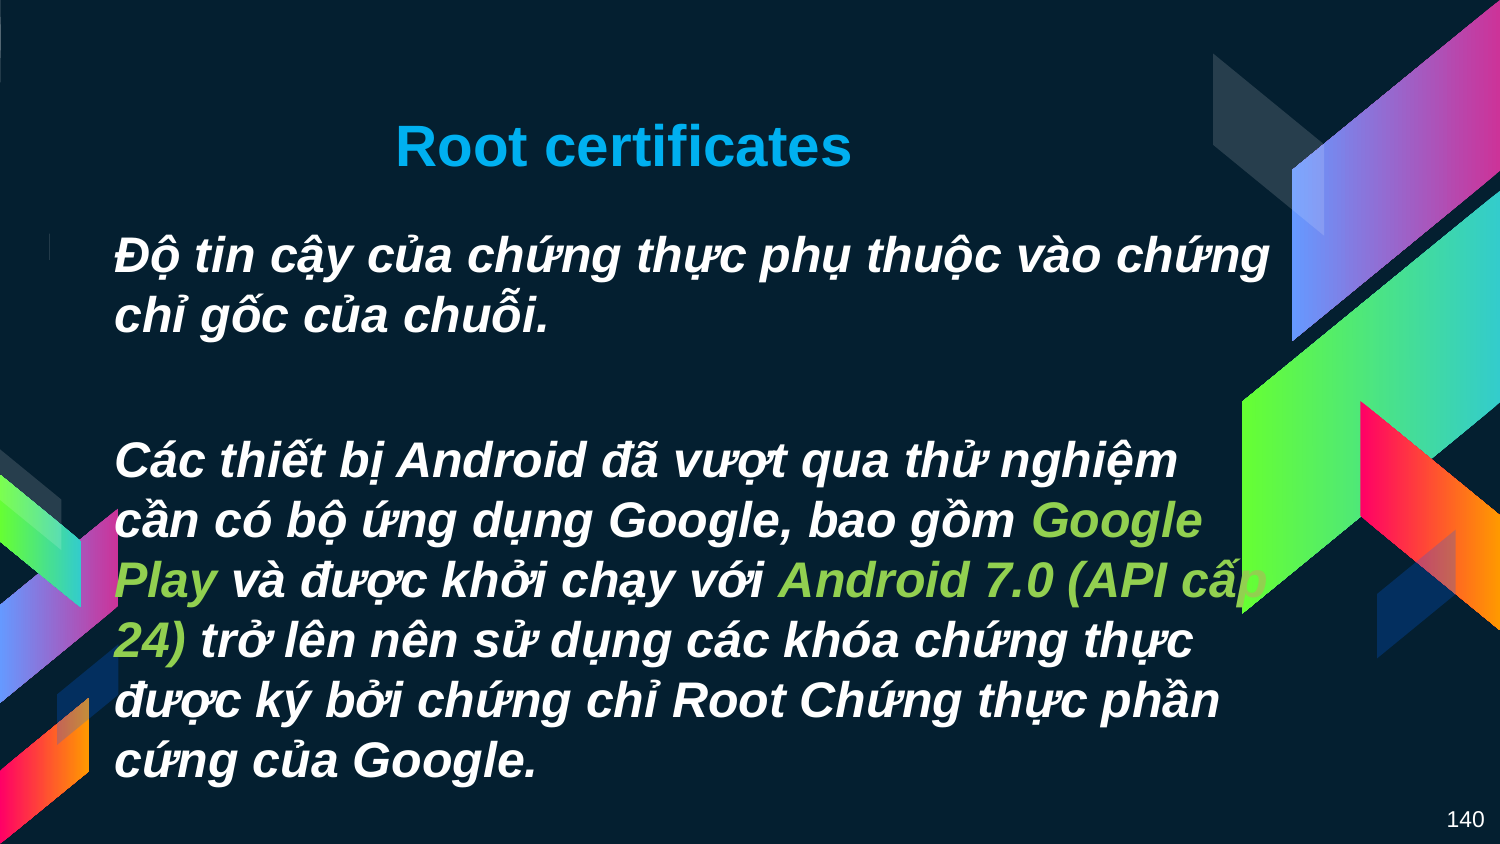

# Root certificates
Độ tin cậy của chứng thực phụ thuộc vào chứng chỉ gốc của chuỗi.

Các thiết bị Android đã vượt qua thử nghiệm cần có bộ ứng dụng Google, bao gồm Google Play và được khởi chạy với Android 7.0 (API cấp 24) trở lên nên sử dụng các khóa chứng thực được ký bởi chứng chỉ Root Chứng thực phần cứng của Google.

140